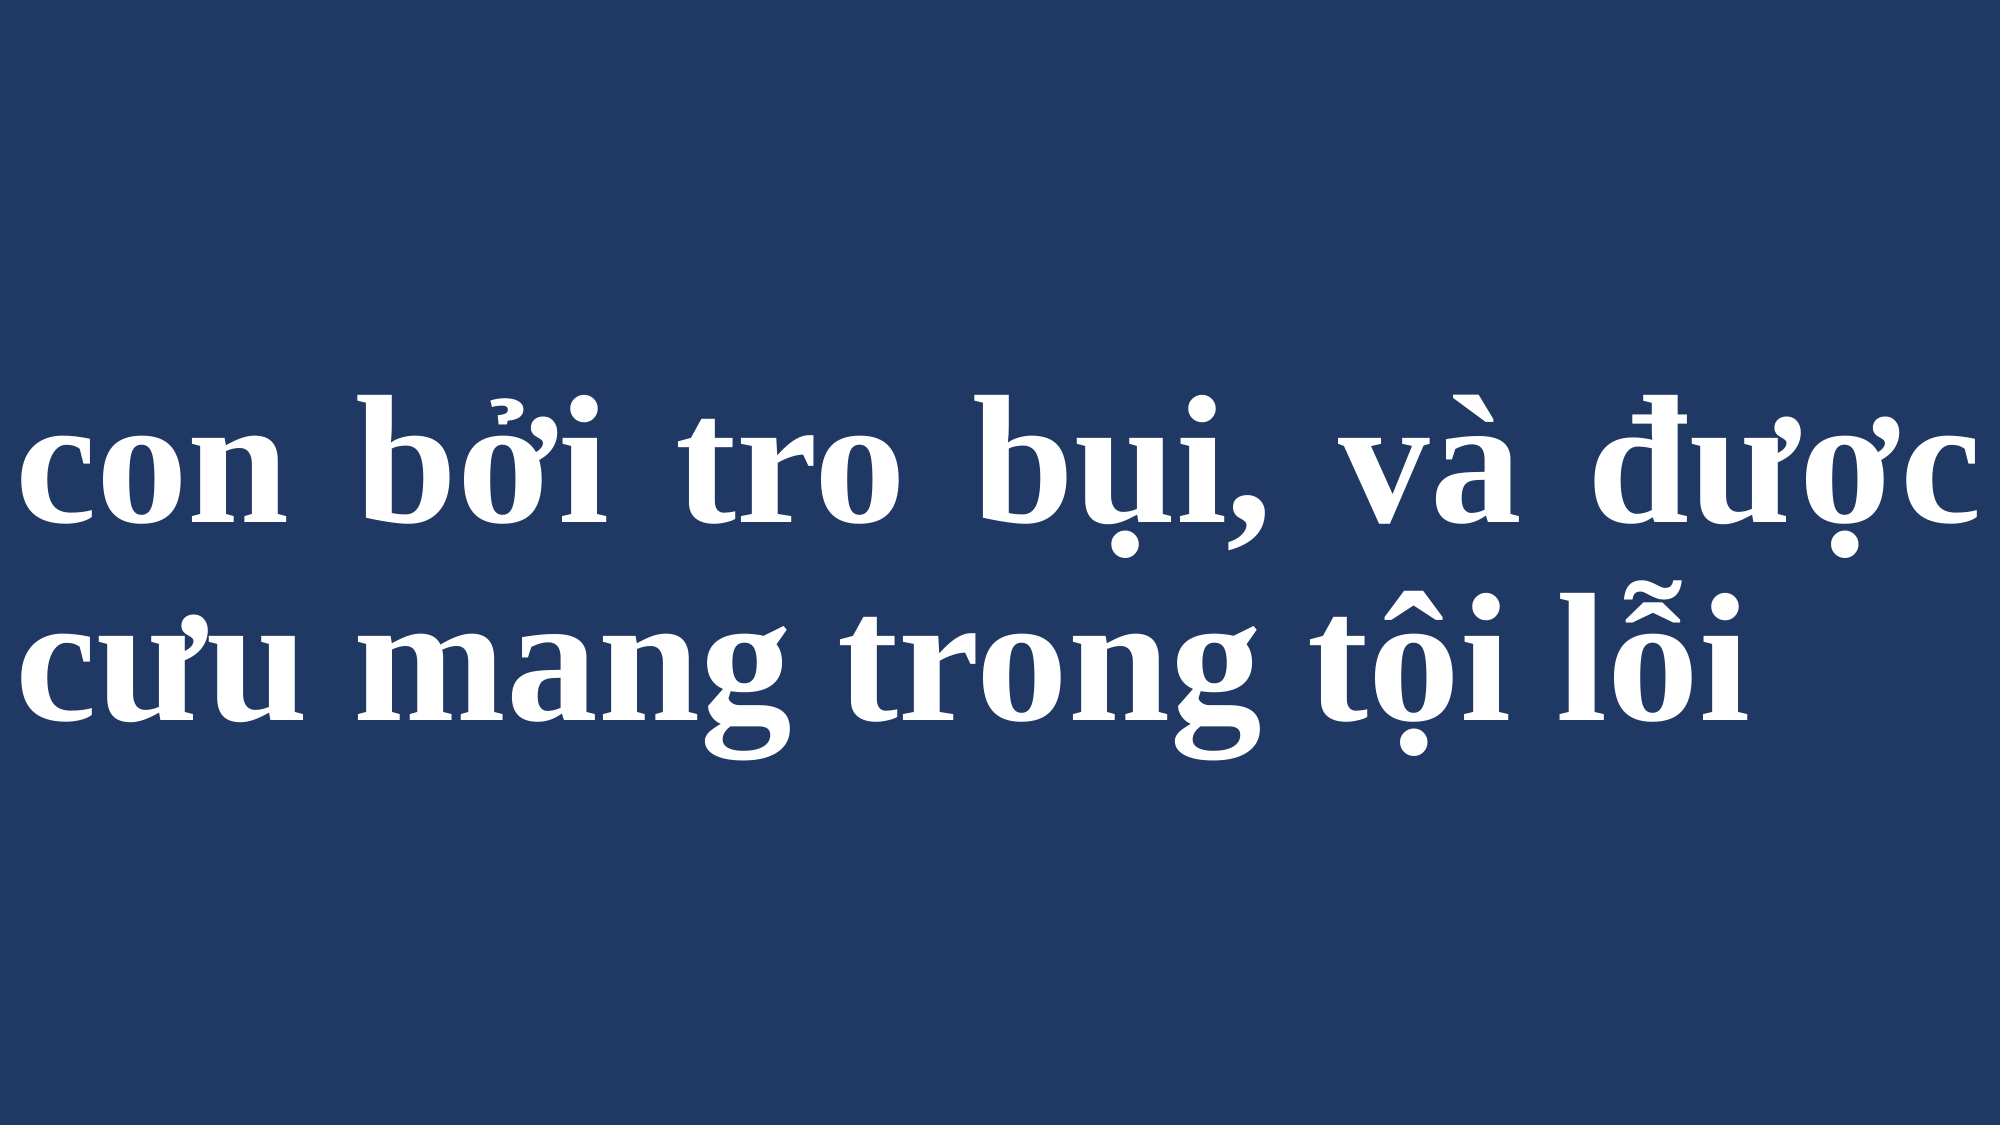

# con bởi tro bụi, và được cưu mang trong tội lỗi